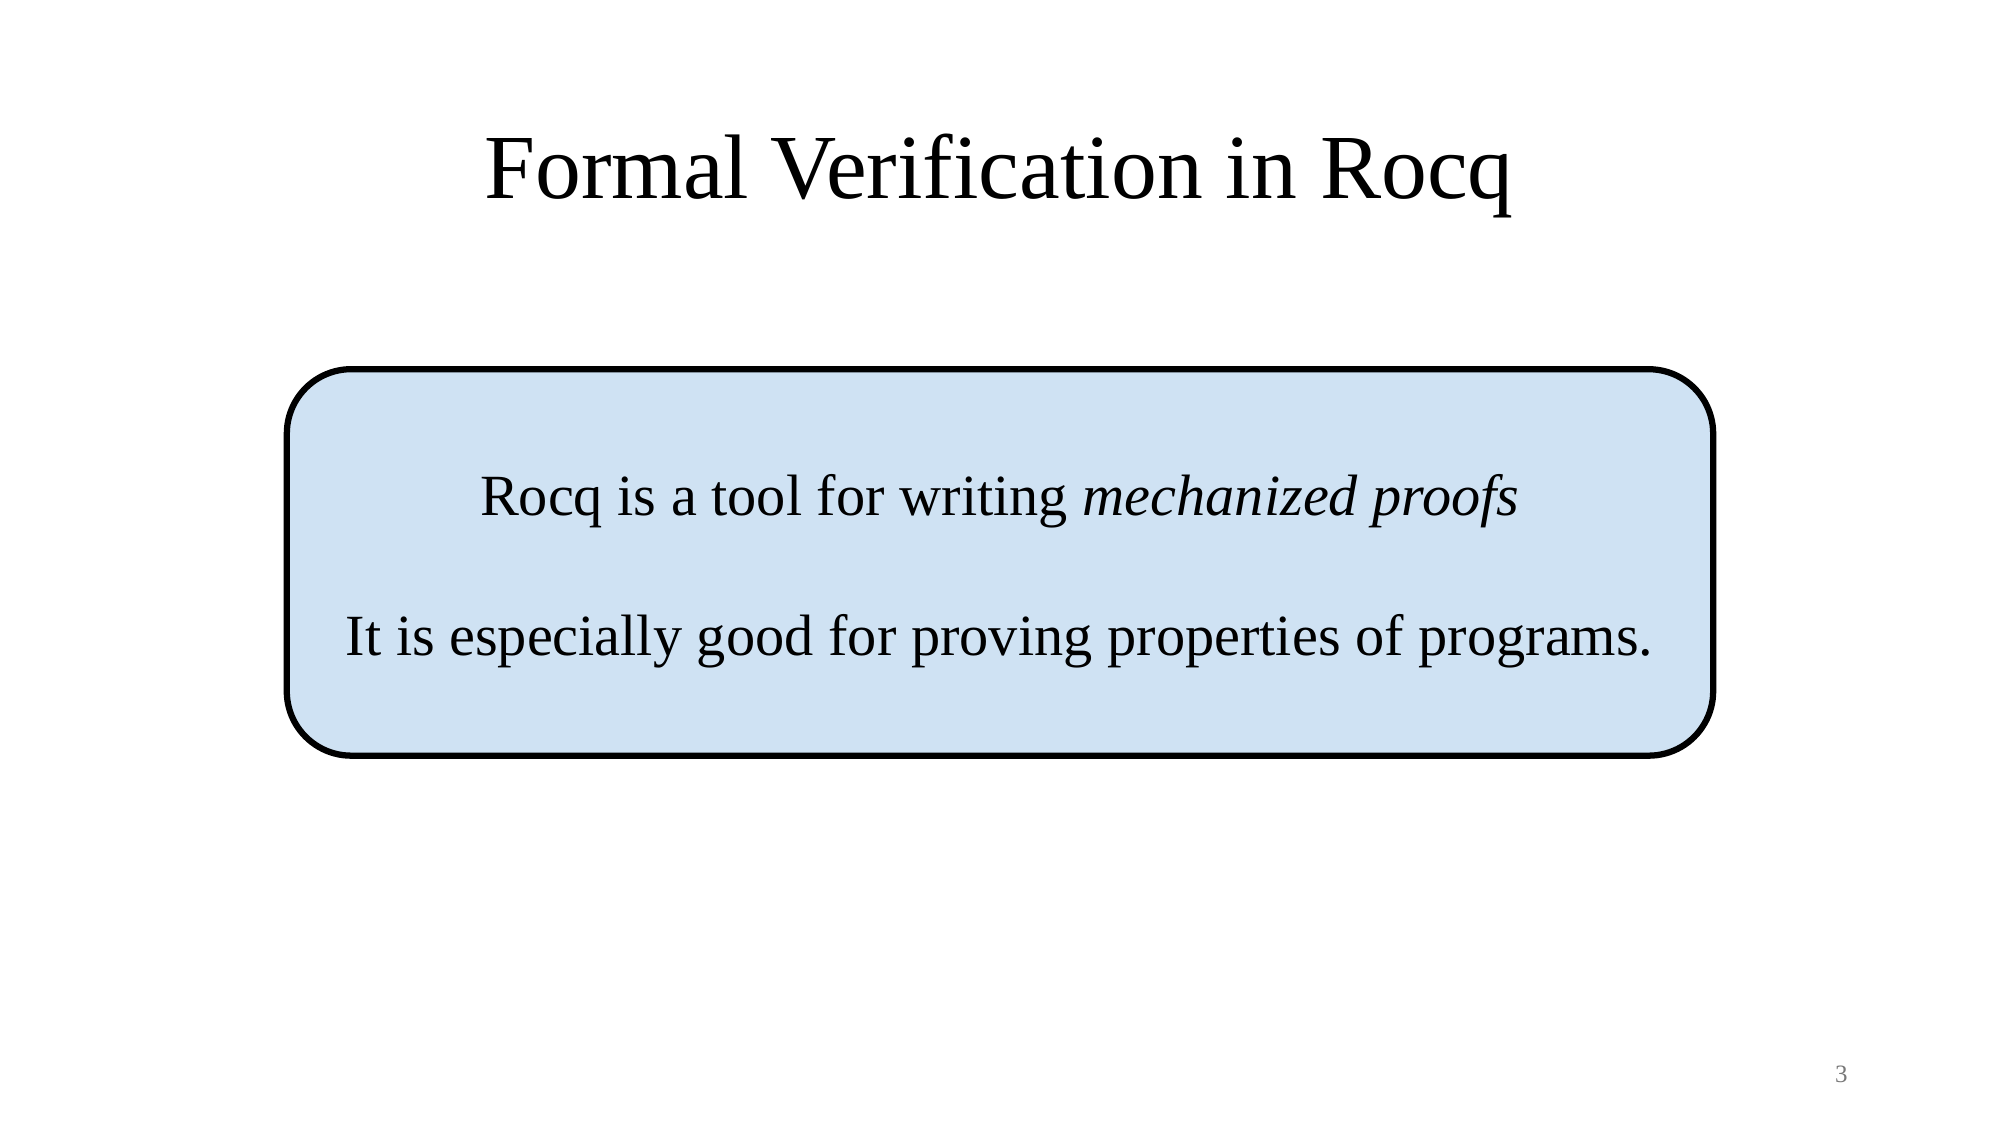

# Formal Verification in Rocq
Rocq is a tool for writing mechanized proofs

It is especially good for proving properties of programs.
3